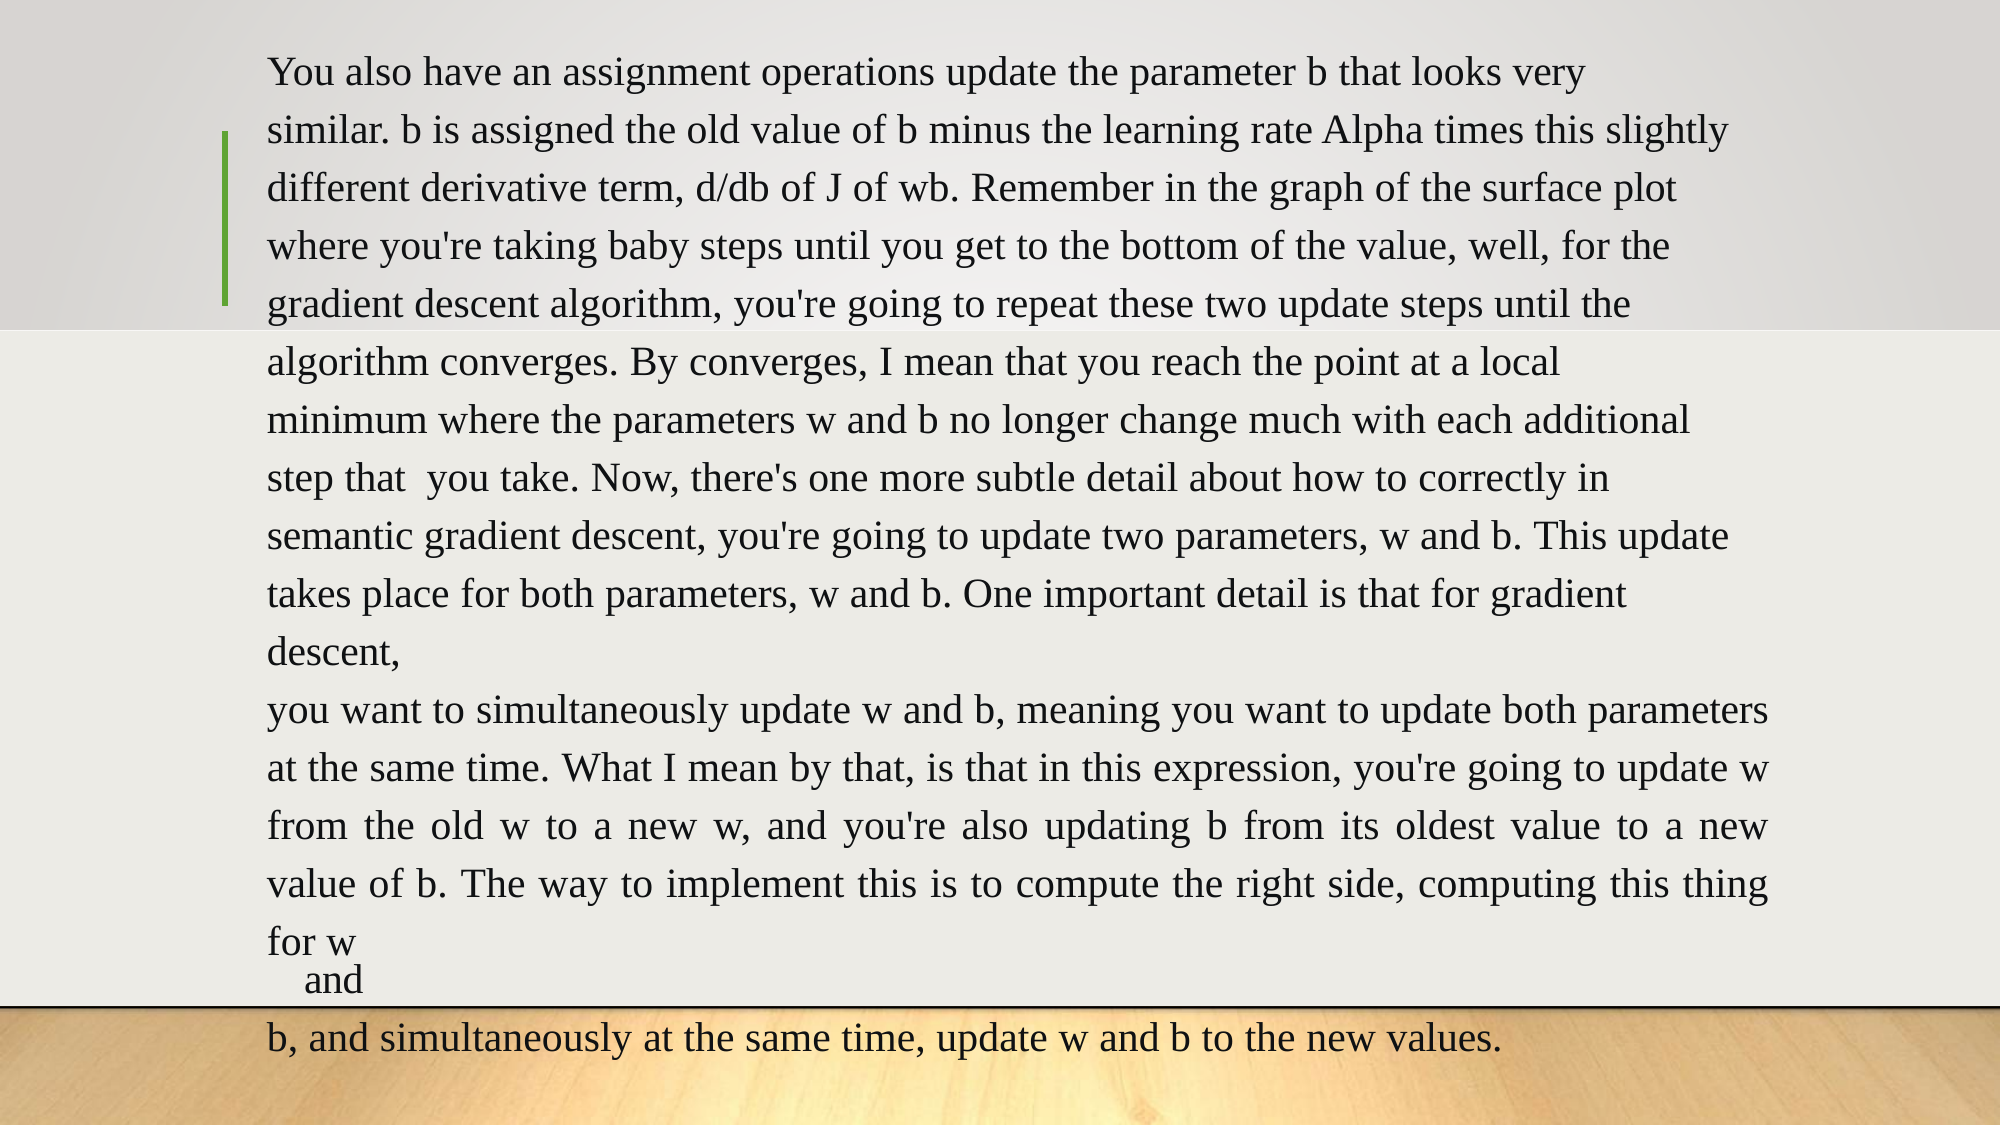

You also have an assignment operations update the parameter b that looks very
similar. b is assigned the old value of b minus the learning rate Alpha times this slightly different derivative term, d/db of J of wb. Remember in the graph of the surface plot where you're taking baby steps until you get to the bottom of the value, well, for the gradient descent algorithm, you're going to repeat these two update steps until the algorithm converges. By converges, I mean that you reach the point at a local minimum where the parameters w and b no longer change much with each additional step that you take. Now, there's one more subtle detail about how to correctly in semantic gradient descent, you're going to update two parameters, w and b. This update takes place for both parameters, w and b. One important detail is that for gradient descent,
you want to simultaneously update w and b, meaning you want to update both parameters at the same time. What I mean by that, is that in this expression, you're going to update w from the old w to a new w, and you're also updating b from its oldest value to a new value of b. The way to implement this is to compute the right side, computing this thing for w
and
b, and simultaneously at the same time, update w and b to the new values.